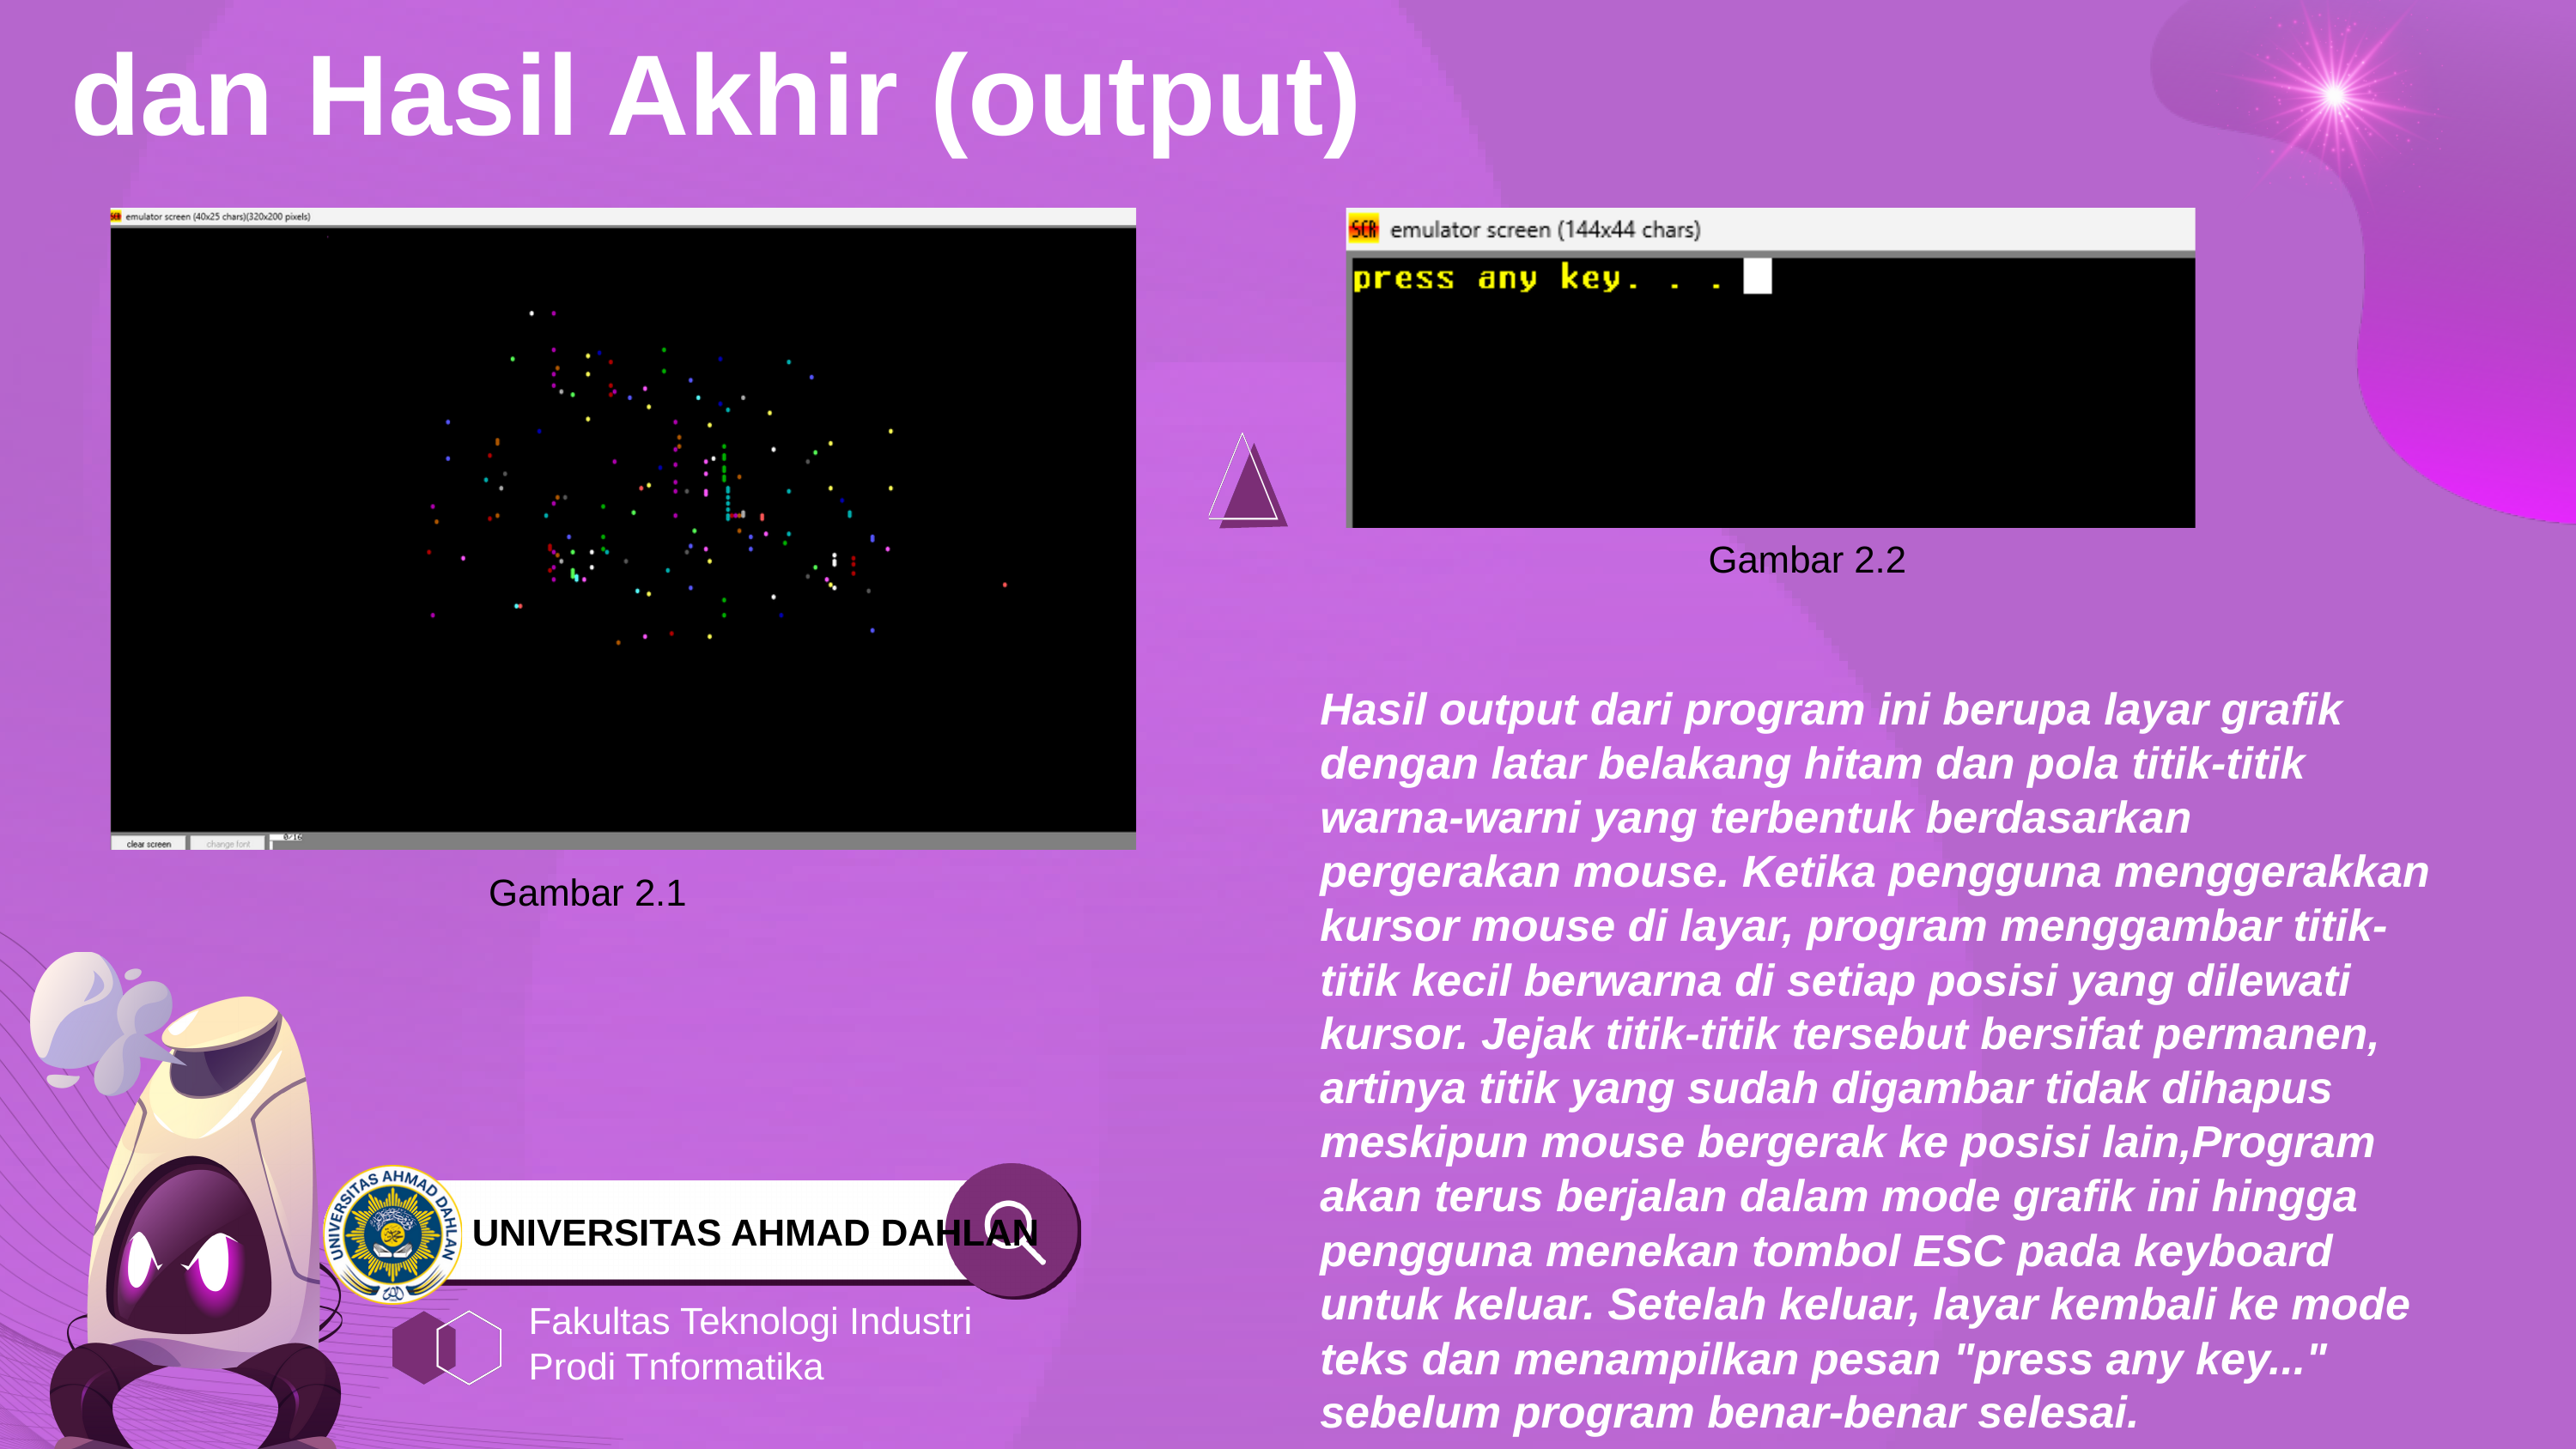

dan Hasil Akhir (output)

Gambar 2.2
Hasil output dari program ini berupa layar grafik dengan latar belakang hitam dan pola titik-titik warna-warni yang terbentuk berdasarkan pergerakan mouse. Ketika pengguna menggerakkan kursor mouse di layar, program menggambar titik-titik kecil berwarna di setiap posisi yang dilewati kursor. Jejak titik-titik tersebut bersifat permanen, artinya titik yang sudah digambar tidak dihapus meskipun mouse bergerak ke posisi lain,Program akan terus berjalan dalam mode grafik ini hingga pengguna menekan tombol ESC pada keyboard untuk keluar. Setelah keluar, layar kembali ke mode teks dan menampilkan pesan "press any key..." sebelum program benar-benar selesai.
Gambar 2.1

UNIVERSITAS AHMAD DAHLAN
Fakultas Teknologi Industri
Prodi Tnformatika